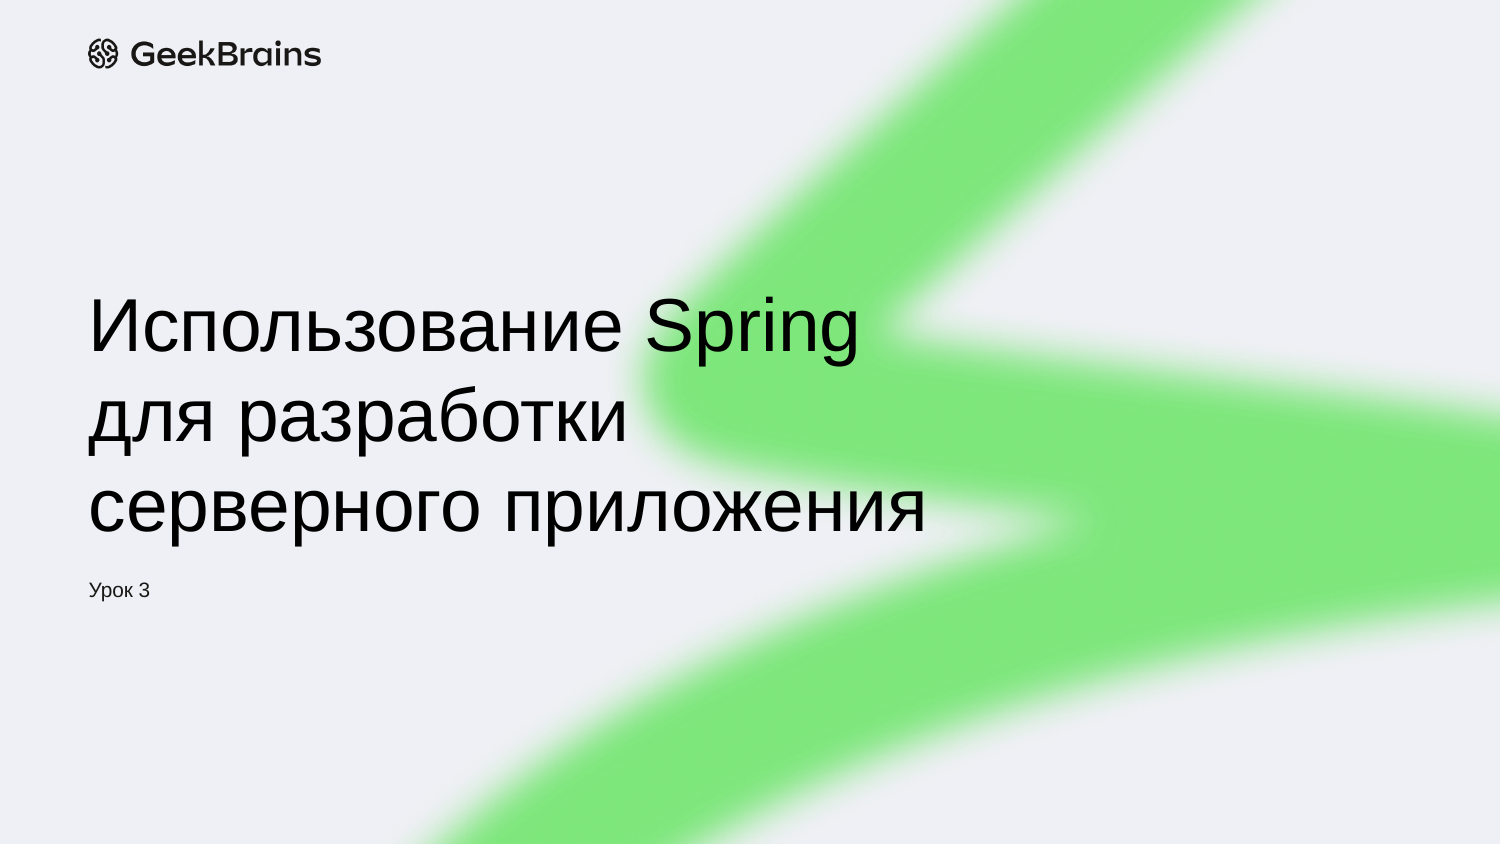

# Использование Spring для разработки серверного приложения
Урок 3